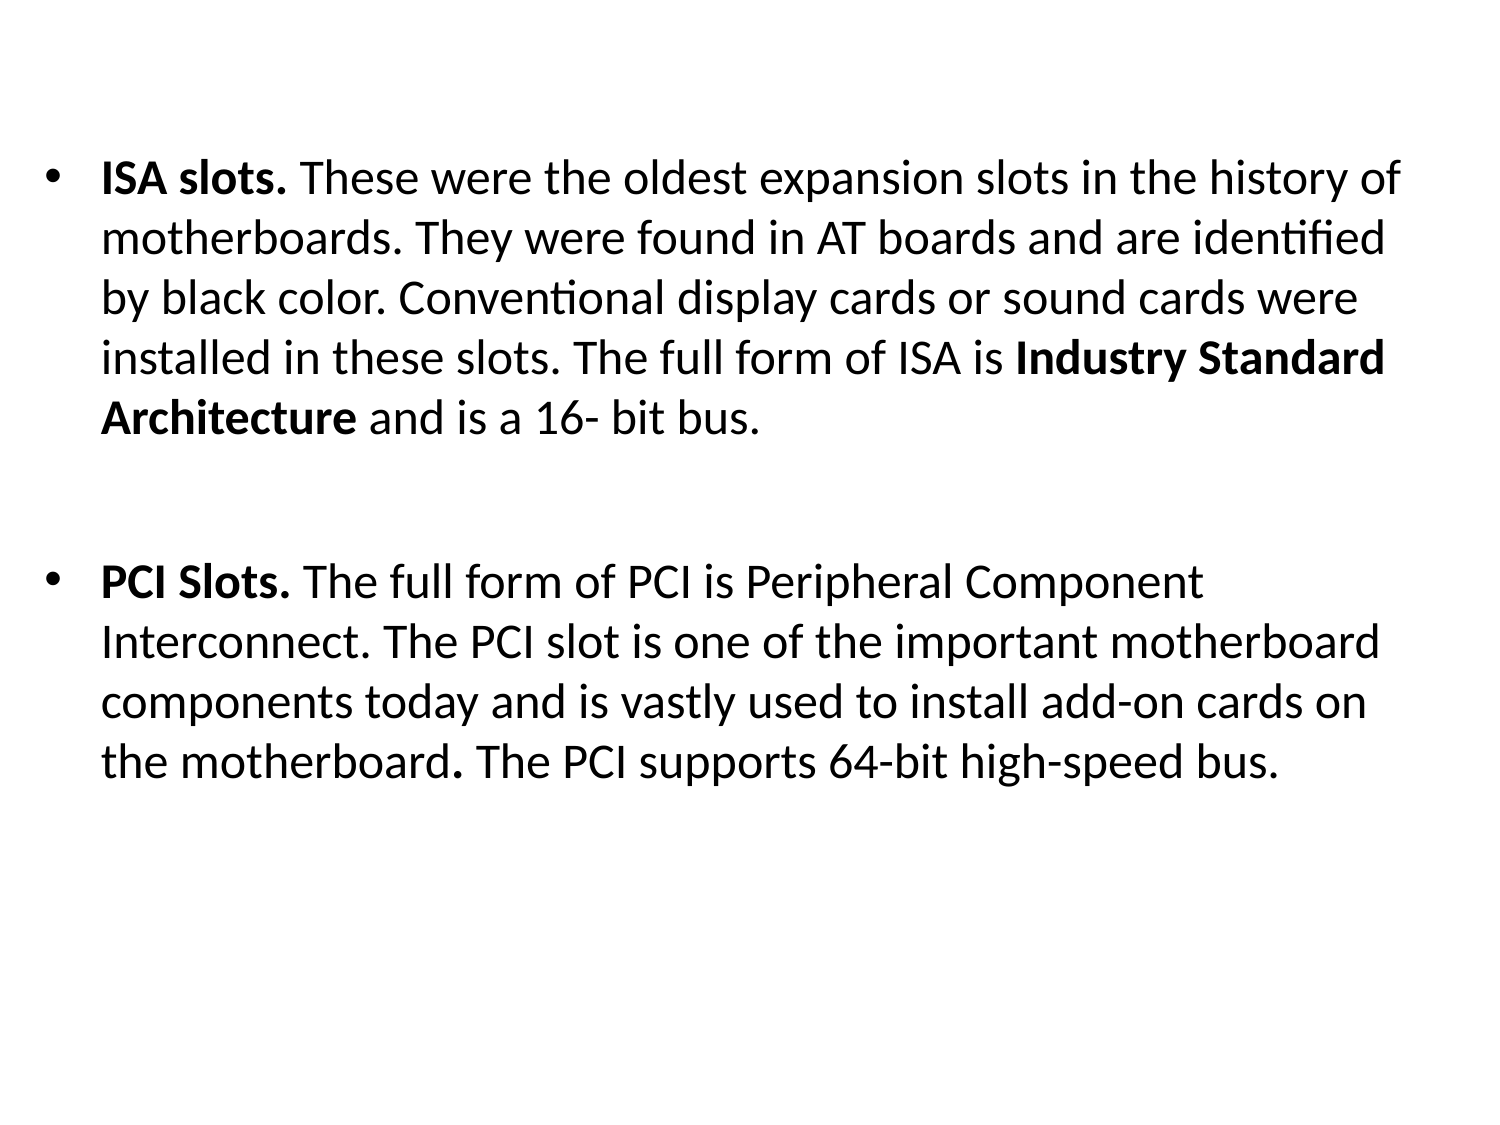

ISA slots. These were the oldest expansion slots in the history of motherboards. They were found in AT boards and are identified by black color. Conventional display cards or sound cards were installed in these slots. The full form of ISA is Industry Standard Architecture and is a 16- bit bus.

PCI Slots. The full form of PCI is Peripheral Component Interconnect. The PCI slot is one of the important motherboard components today and is vastly used to install add-on cards on the motherboard. The PCI supports 64-bit high-speed bus.